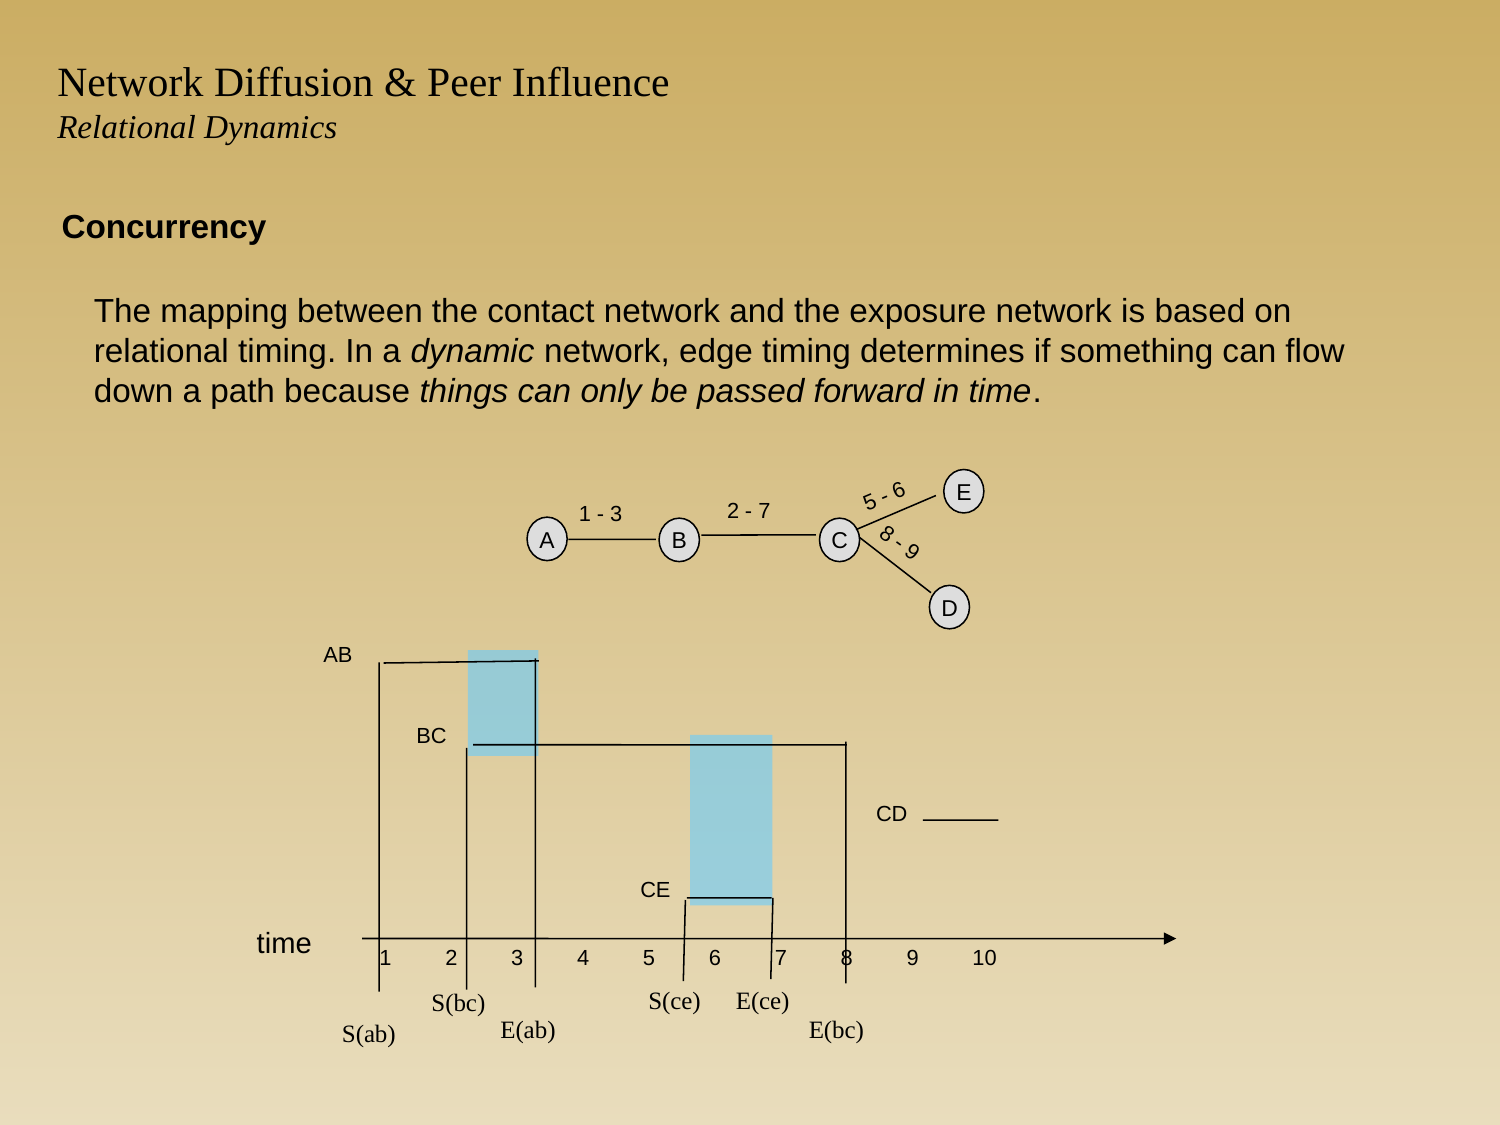

Network Diffusion & Peer Influence
Relational Dynamics
Concurrency
The mapping between the contact network and the exposure network is based on relational timing. In a dynamic network, edge timing determines if something can flow down a path because things can only be passed forward in time.
E
5 - 6
2 - 7
1 - 3

A
B
C
8 - 9

D
AB

BC

CD

CE

time
1         2         3         4         5         6         7         8         9         10

S(ce)
E(ce)
S(bc)
E(ab)
E(bc)
S(ab)